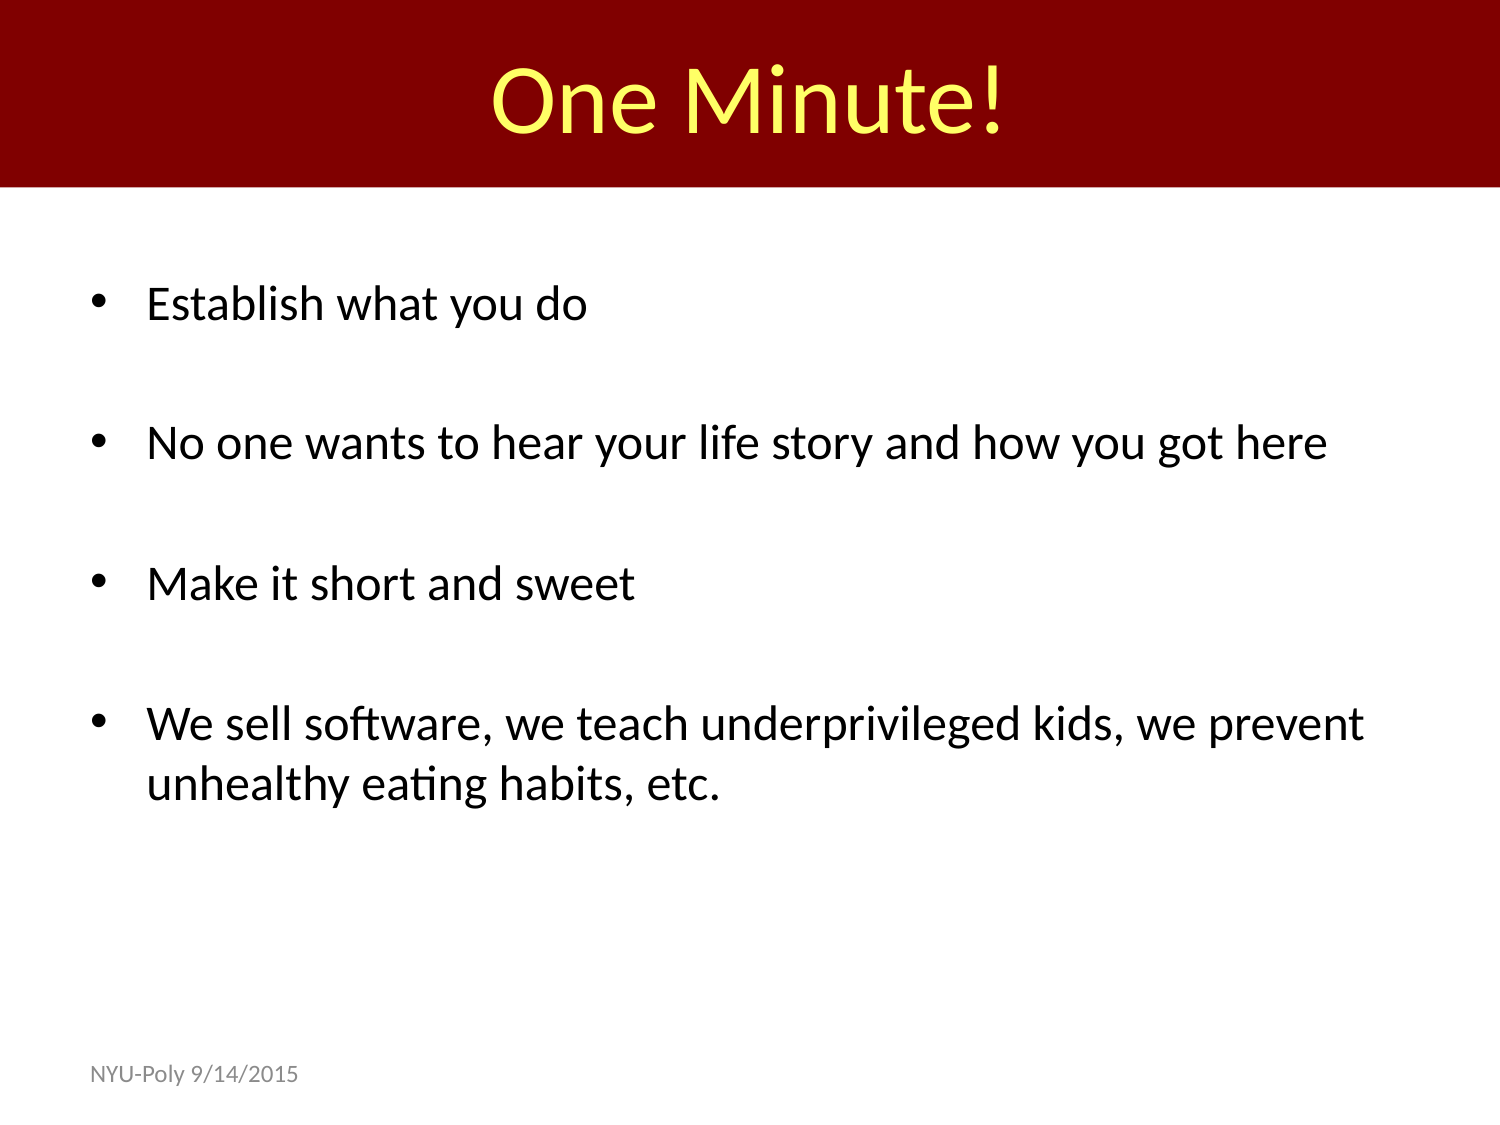

One Minute!
Establish what you do

No one wants to hear your life story and how you got here

Make it short and sweet

We sell software, we teach underprivileged kids, we prevent unhealthy eating habits, etc.
NYU-Poly 9/14/2015